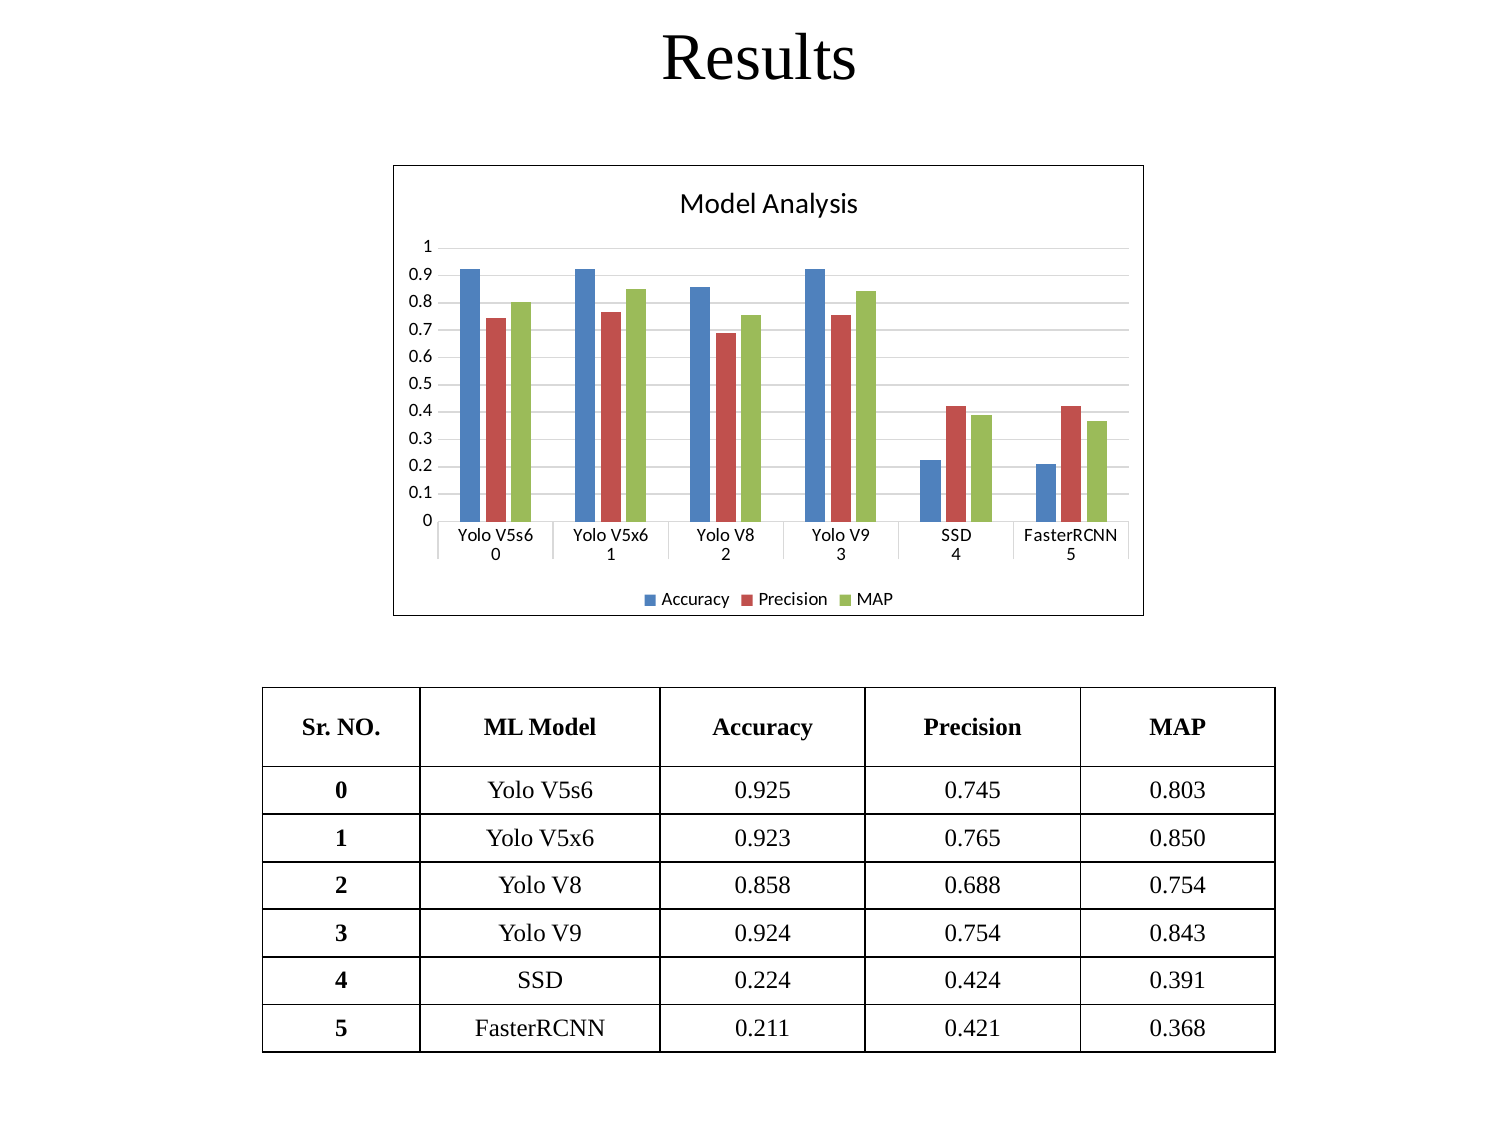

Results

### Chart: Model Analysis

| Category | Accuracy | Precision | MAP |
|---|---|---|---|
| Yolo V5s6 | 0.925 | 0.745 | 0.803 |
| Yolo V5x6 | 0.923 | 0.765 | 0.85 |
| Yolo V8 | 0.858 | 0.688 | 0.754 |
| Yolo V9 | 0.924 | 0.754 | 0.843 |
| SSD | 0.224 | 0.424 | 0.391 |
| FasterRCNN | 0.211 | 0.421 | 0.368 |
| Sr. NO. | ML Model | Accuracy | Precision | MAP |
| --- | --- | --- | --- | --- |
| 0 | Yolo V5s6 | 0.925 | 0.745 | 0.803 |
| 1 | Yolo V5x6 | 0.923 | 0.765 | 0.850 |
| 2 | Yolo V8 | 0.858 | 0.688 | 0.754 |
| 3 | Yolo V9 | 0.924 | 0.754 | 0.843 |
| 4 | SSD | 0.224 | 0.424 | 0.391 |
| 5 | FasterRCNN | 0.211 | 0.421 | 0.368 |